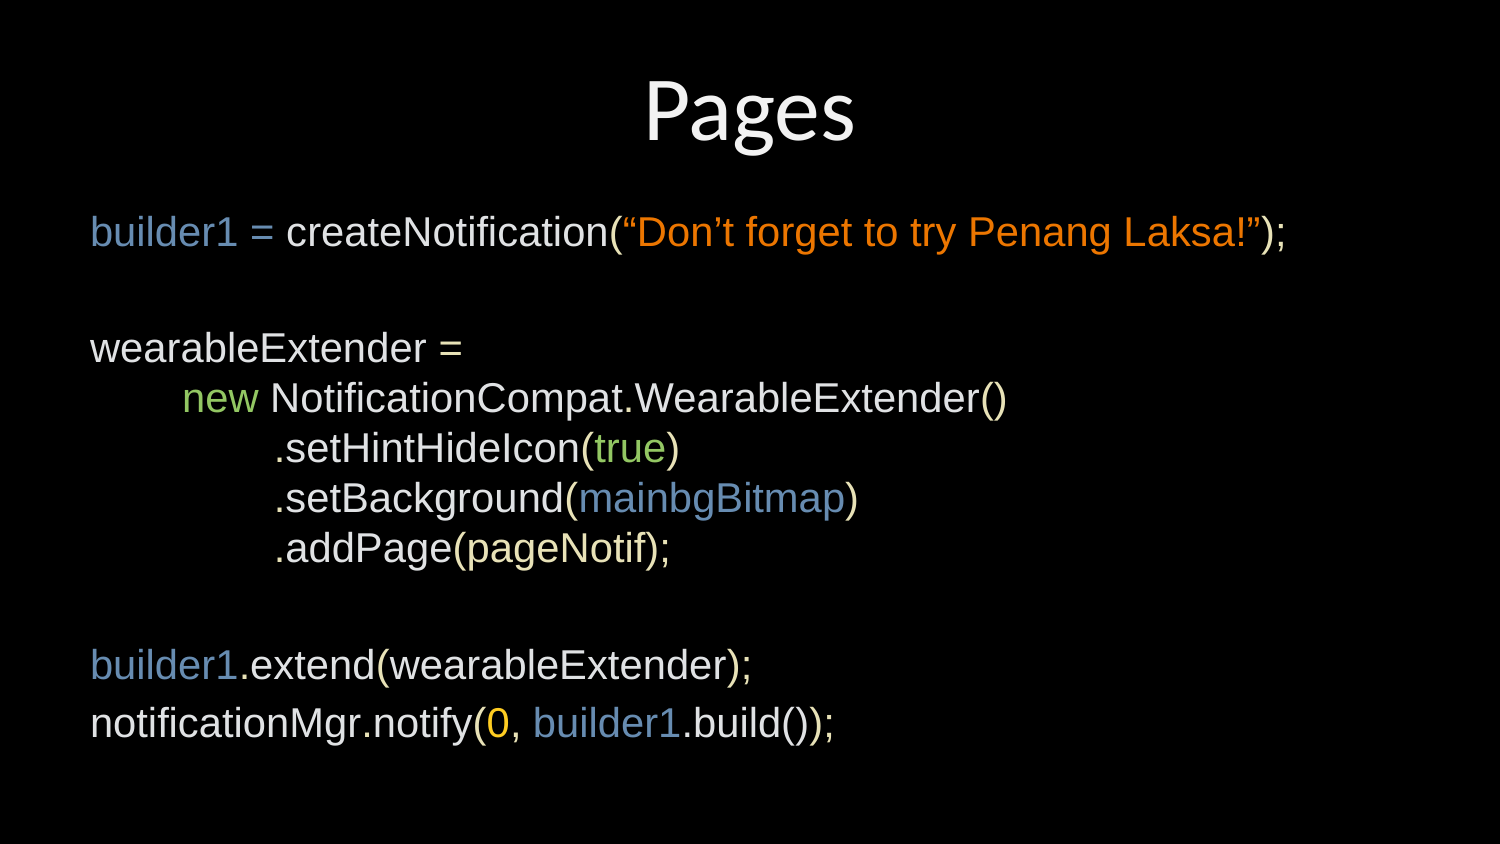

# Pages
builder1 = createNotification(“Don’t forget to try Penang Laksa!”);

wearableExtender =
        new NotificationCompat.WearableExtender()
                .setHintHideIcon(true)
                .setBackground(mainbgBitmap)
                .addPage(pageNotif);

builder1.extend(wearableExtender);
notificationMgr.notify(0, builder1.build());